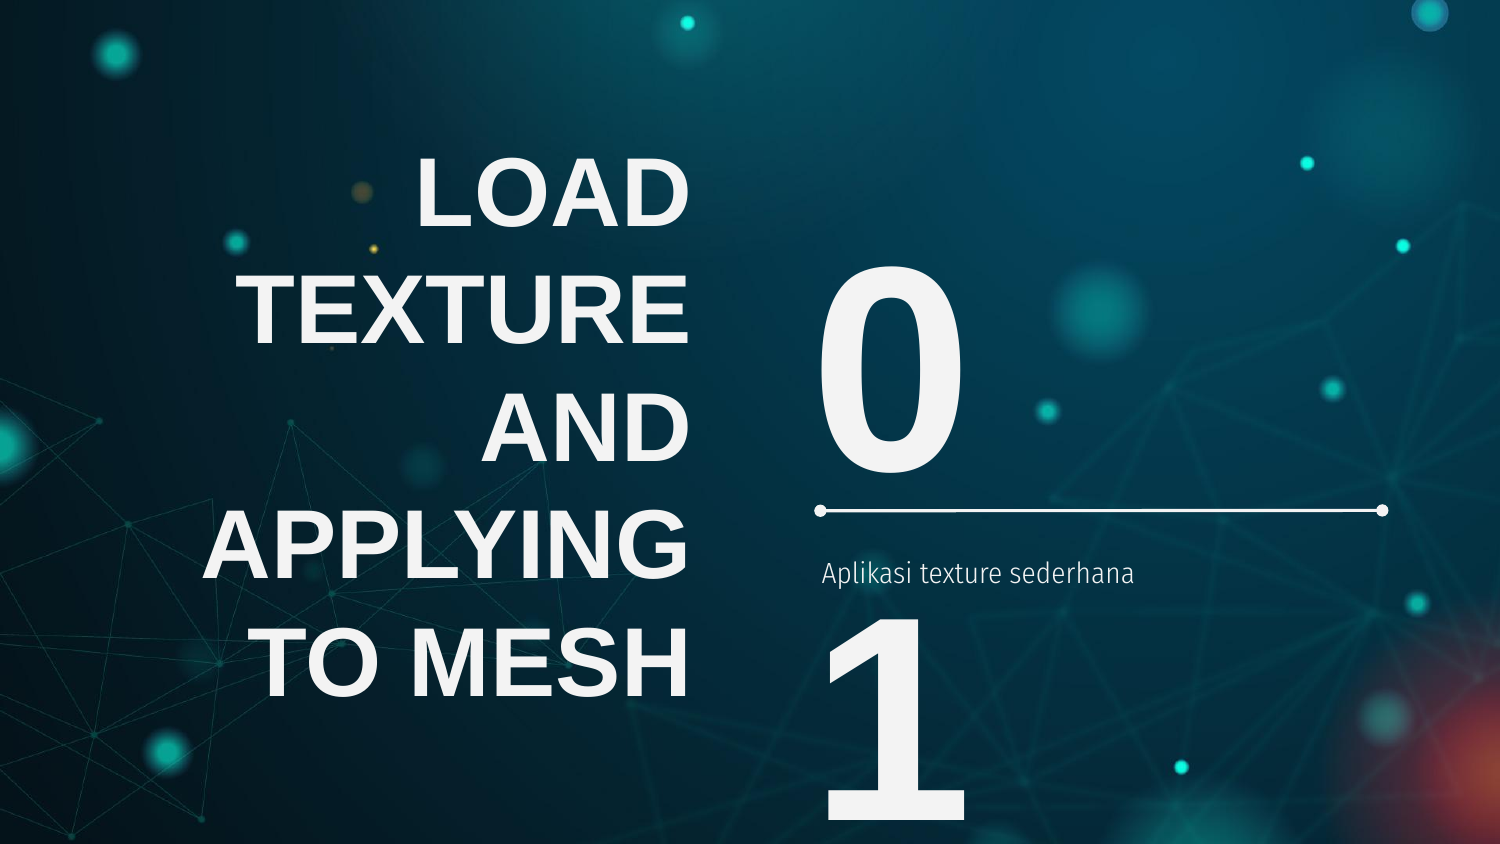

# LOAD TEXTURE AND APPLYING TO MESH
01
Aplikasi texture sederhana